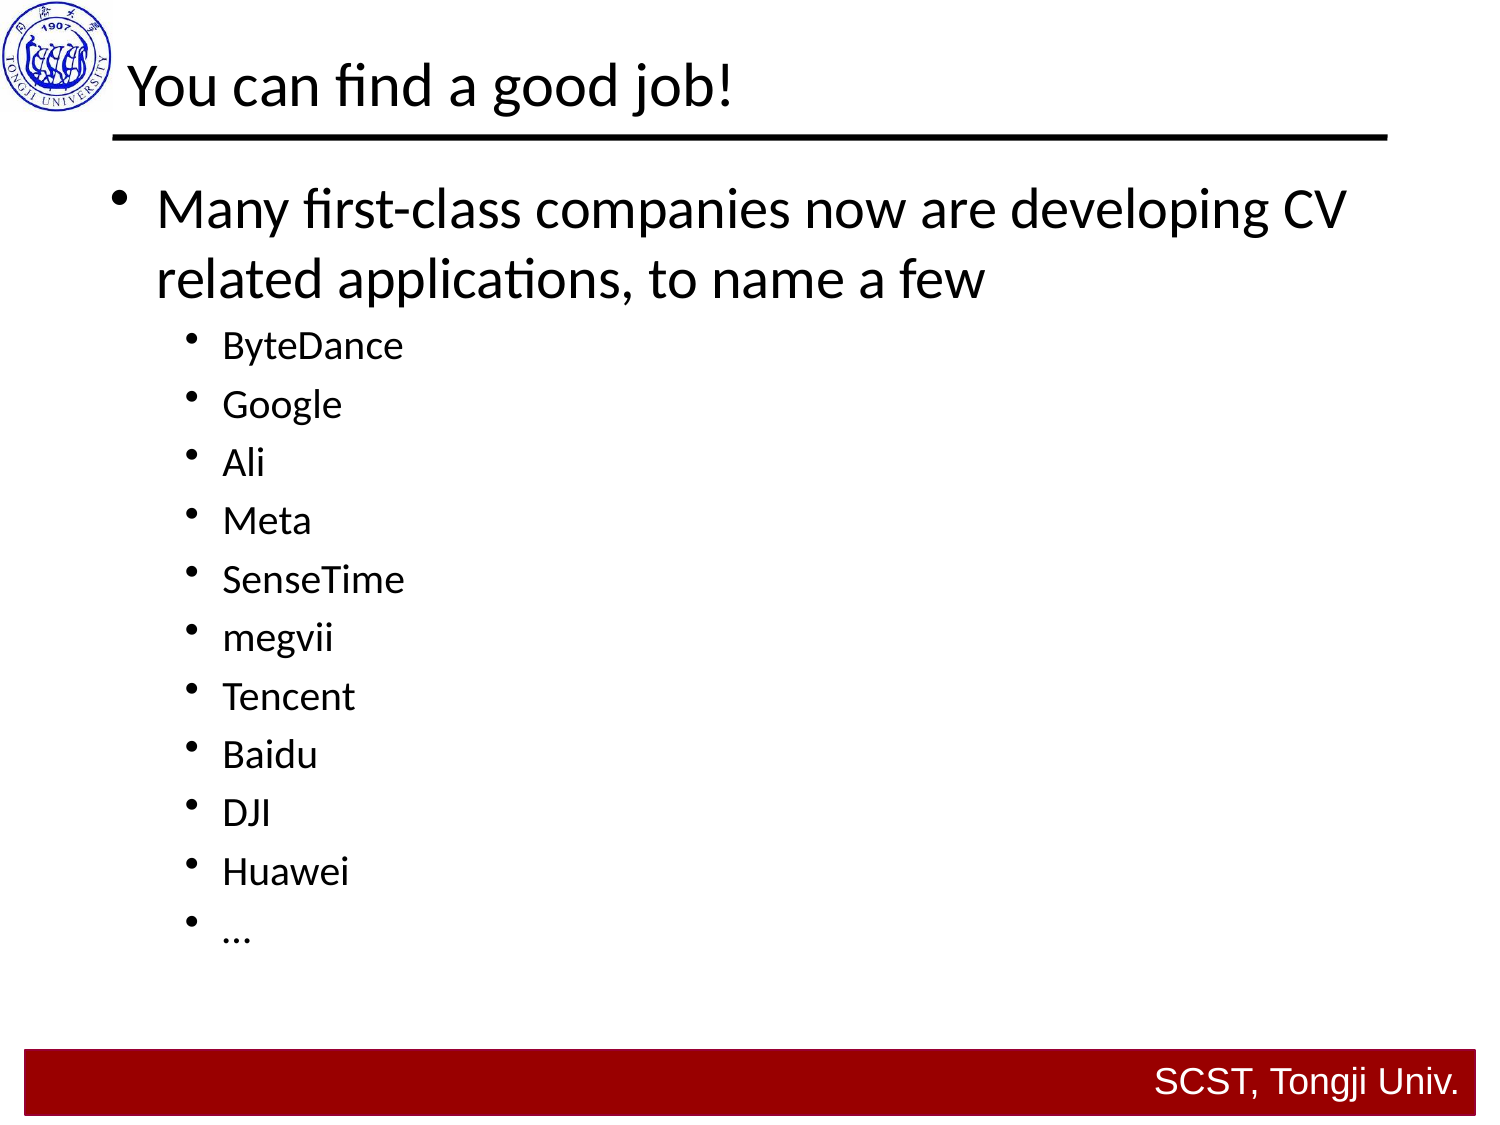

You can find a good job!
Many first-class companies now are developing CV related applications, to name a few
ByteDance
Google
Ali
Meta
SenseTime
megvii
Tencent
Baidu
DJI
Huawei
…